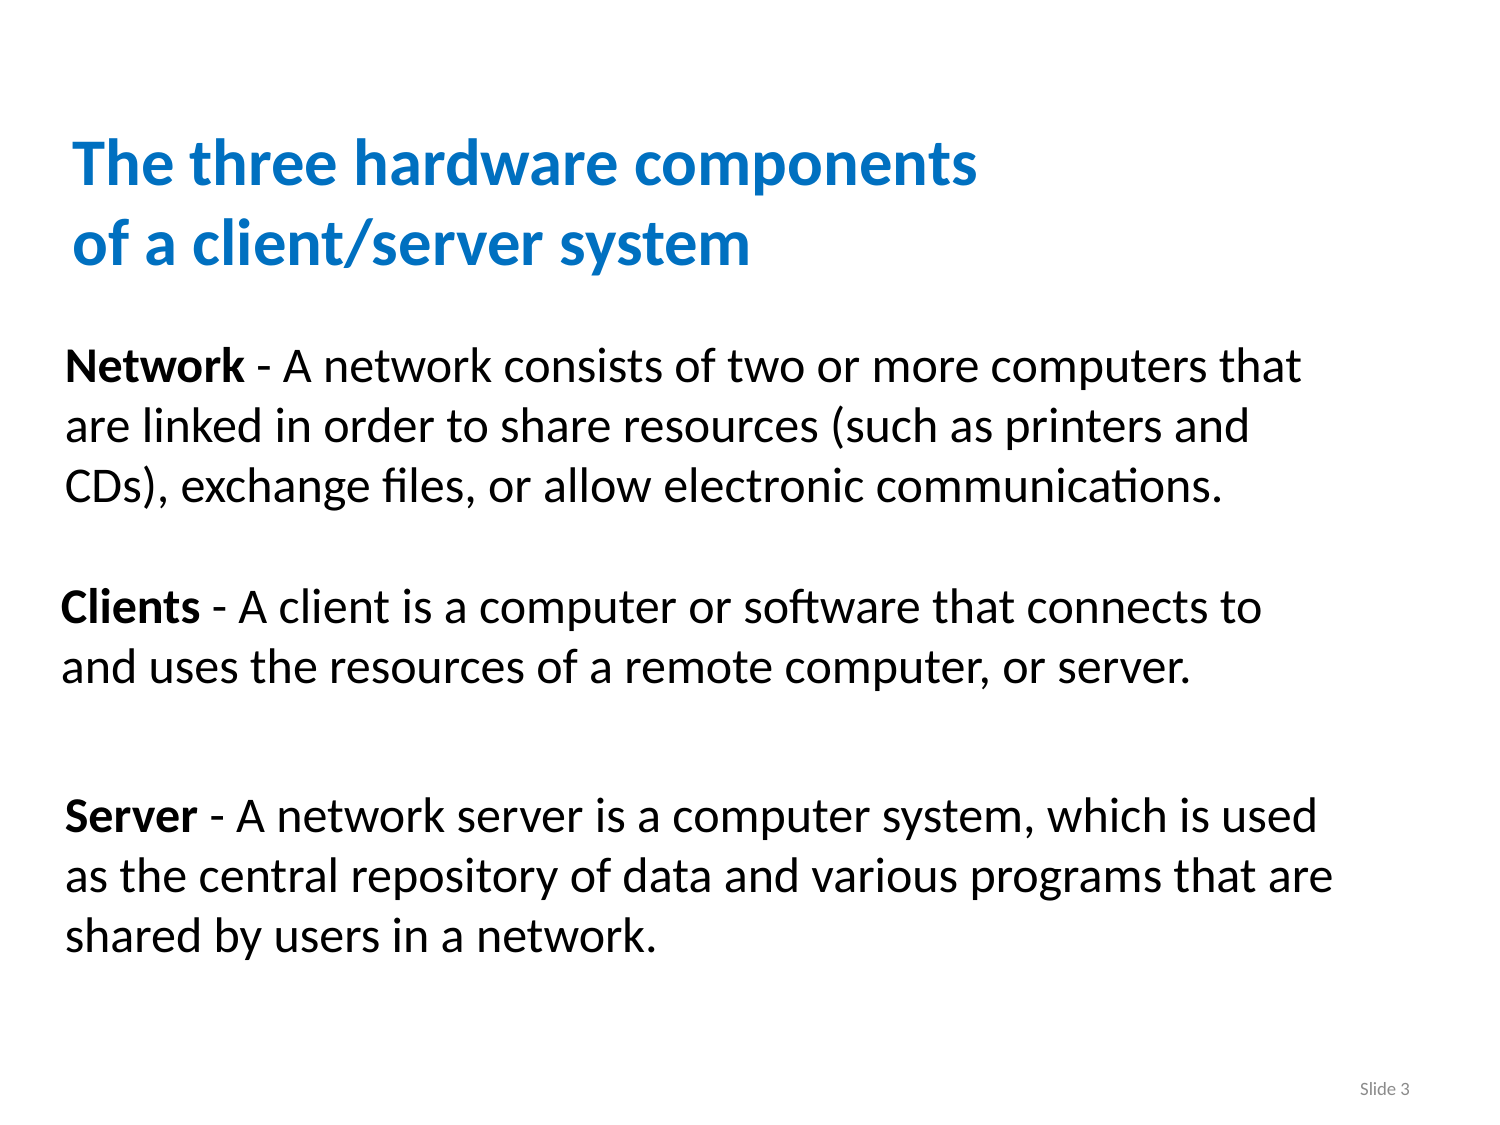

The three hardware components
of a client/server system
Network - A network consists of two or more computers that are linked in order to share resources (such as printers and CDs), exchange files, or allow electronic communications.
Clients - A client is a computer or software that connects to and uses the resources of a remote computer, or server.

Server - A network server is a computer system, which is used as the central repository of data and various programs that are shared by users in a network.

Slide 3